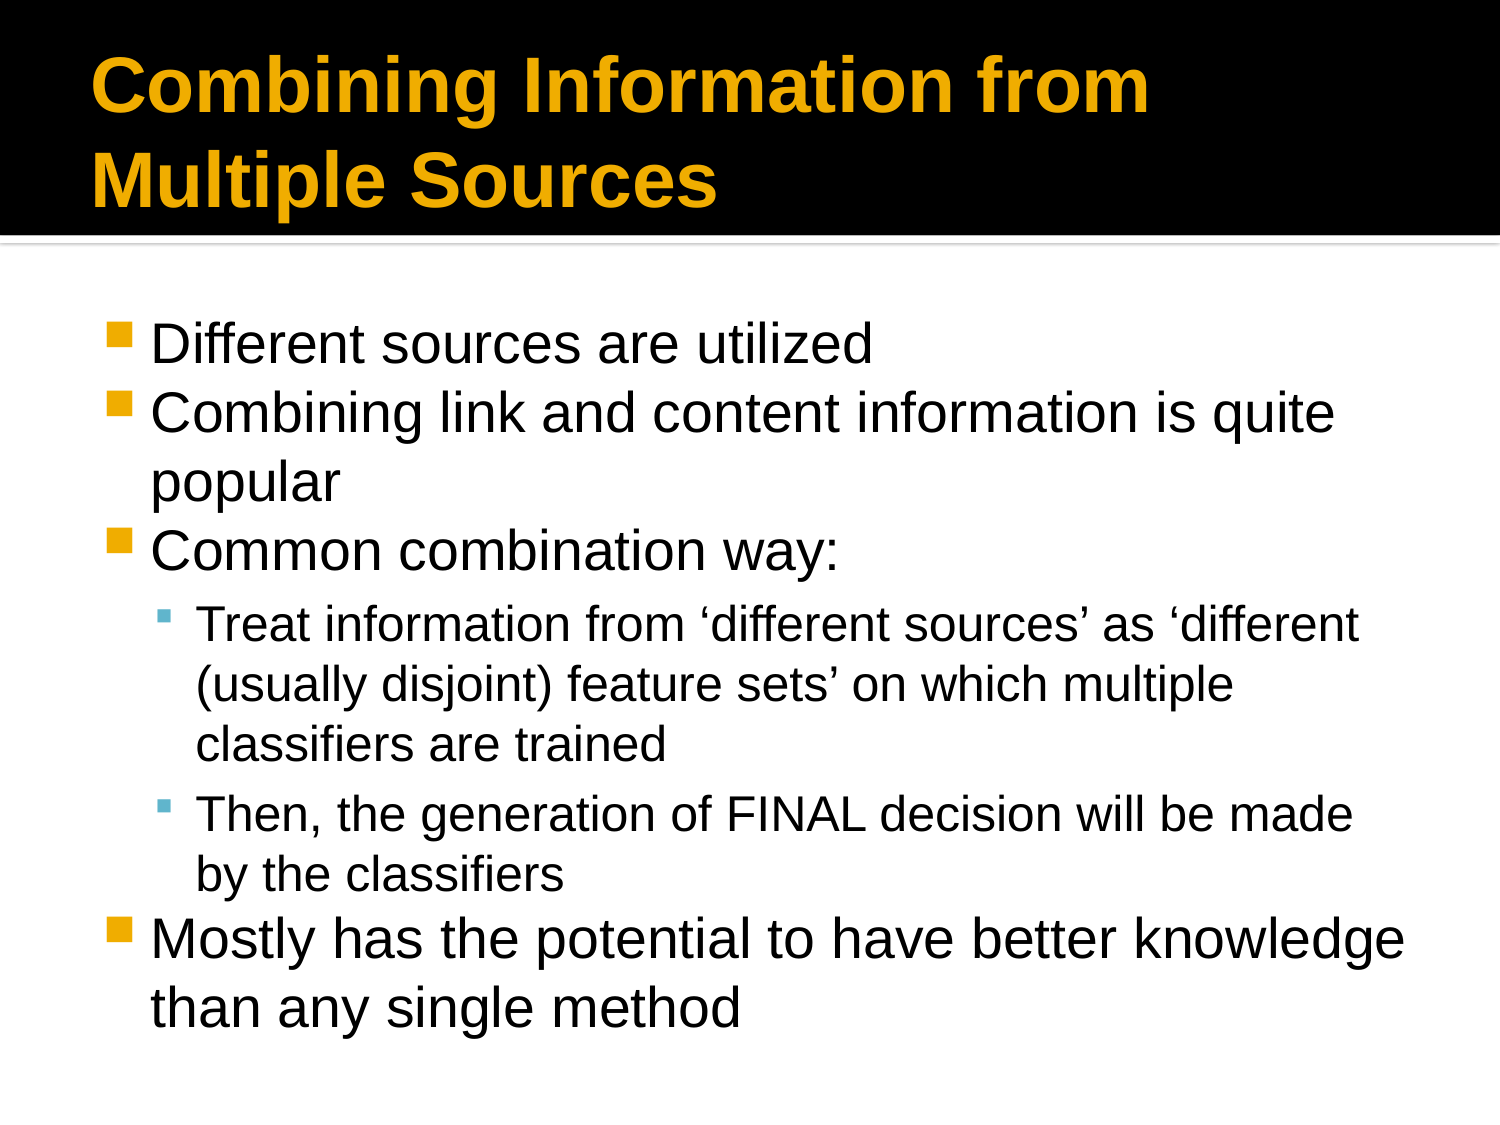

# Combining Information from Multiple Sources
Different sources are utilized
Combining link and content information is quite popular
Common combination way:
Treat information from ‘different sources’ as ‘different (usually disjoint) feature sets’ on which multiple classifiers are trained
Then, the generation of FINAL decision will be made by the classifiers
Mostly has the potential to have better knowledge than any single method